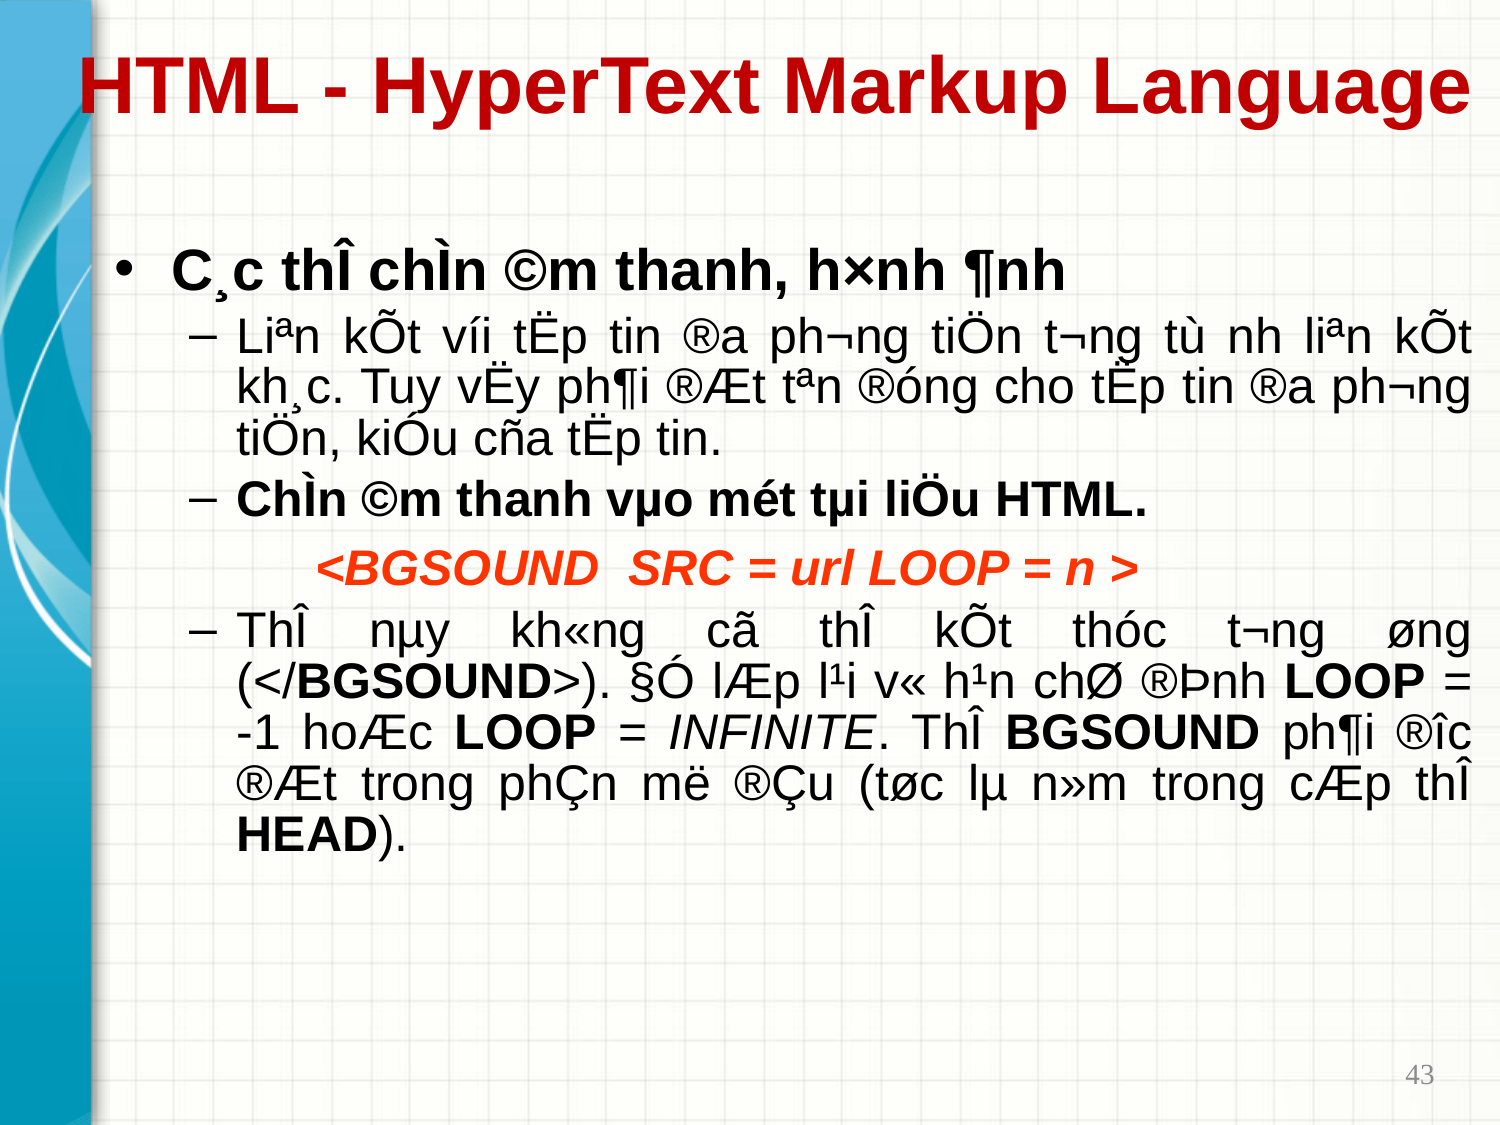

# HTML - HyperText Markup Language
C¸c thÎ chÌn ©m thanh, h×nh ¶nh
Liªn kÕt víi tËp tin ®a ph­¬ng tiÖn t­¬ng tù nh­ liªn kÕt kh¸c. Tuy vËy ph¶i ®Æt tªn ®óng cho tËp tin ®a ph­¬ng tiÖn, kiÓu cña tËp tin.
ChÌn ©m thanh vµo mét tµi liÖu HTML.
<BGSOUND  SRC = url LOOP = n >
ThÎ nµy kh«ng cã thÎ kÕt thóc t­¬ng øng (</BGSOUND>). §Ó lÆp l¹i v« h¹n chØ ®Þnh LOOP = -1 hoÆc LOOP = INFINITE. ThÎ BGSOUND ph¶i ®­îc ®Æt trong phÇn më ®Çu (tøc lµ n»m trong cÆp thÎ HEAD).

43